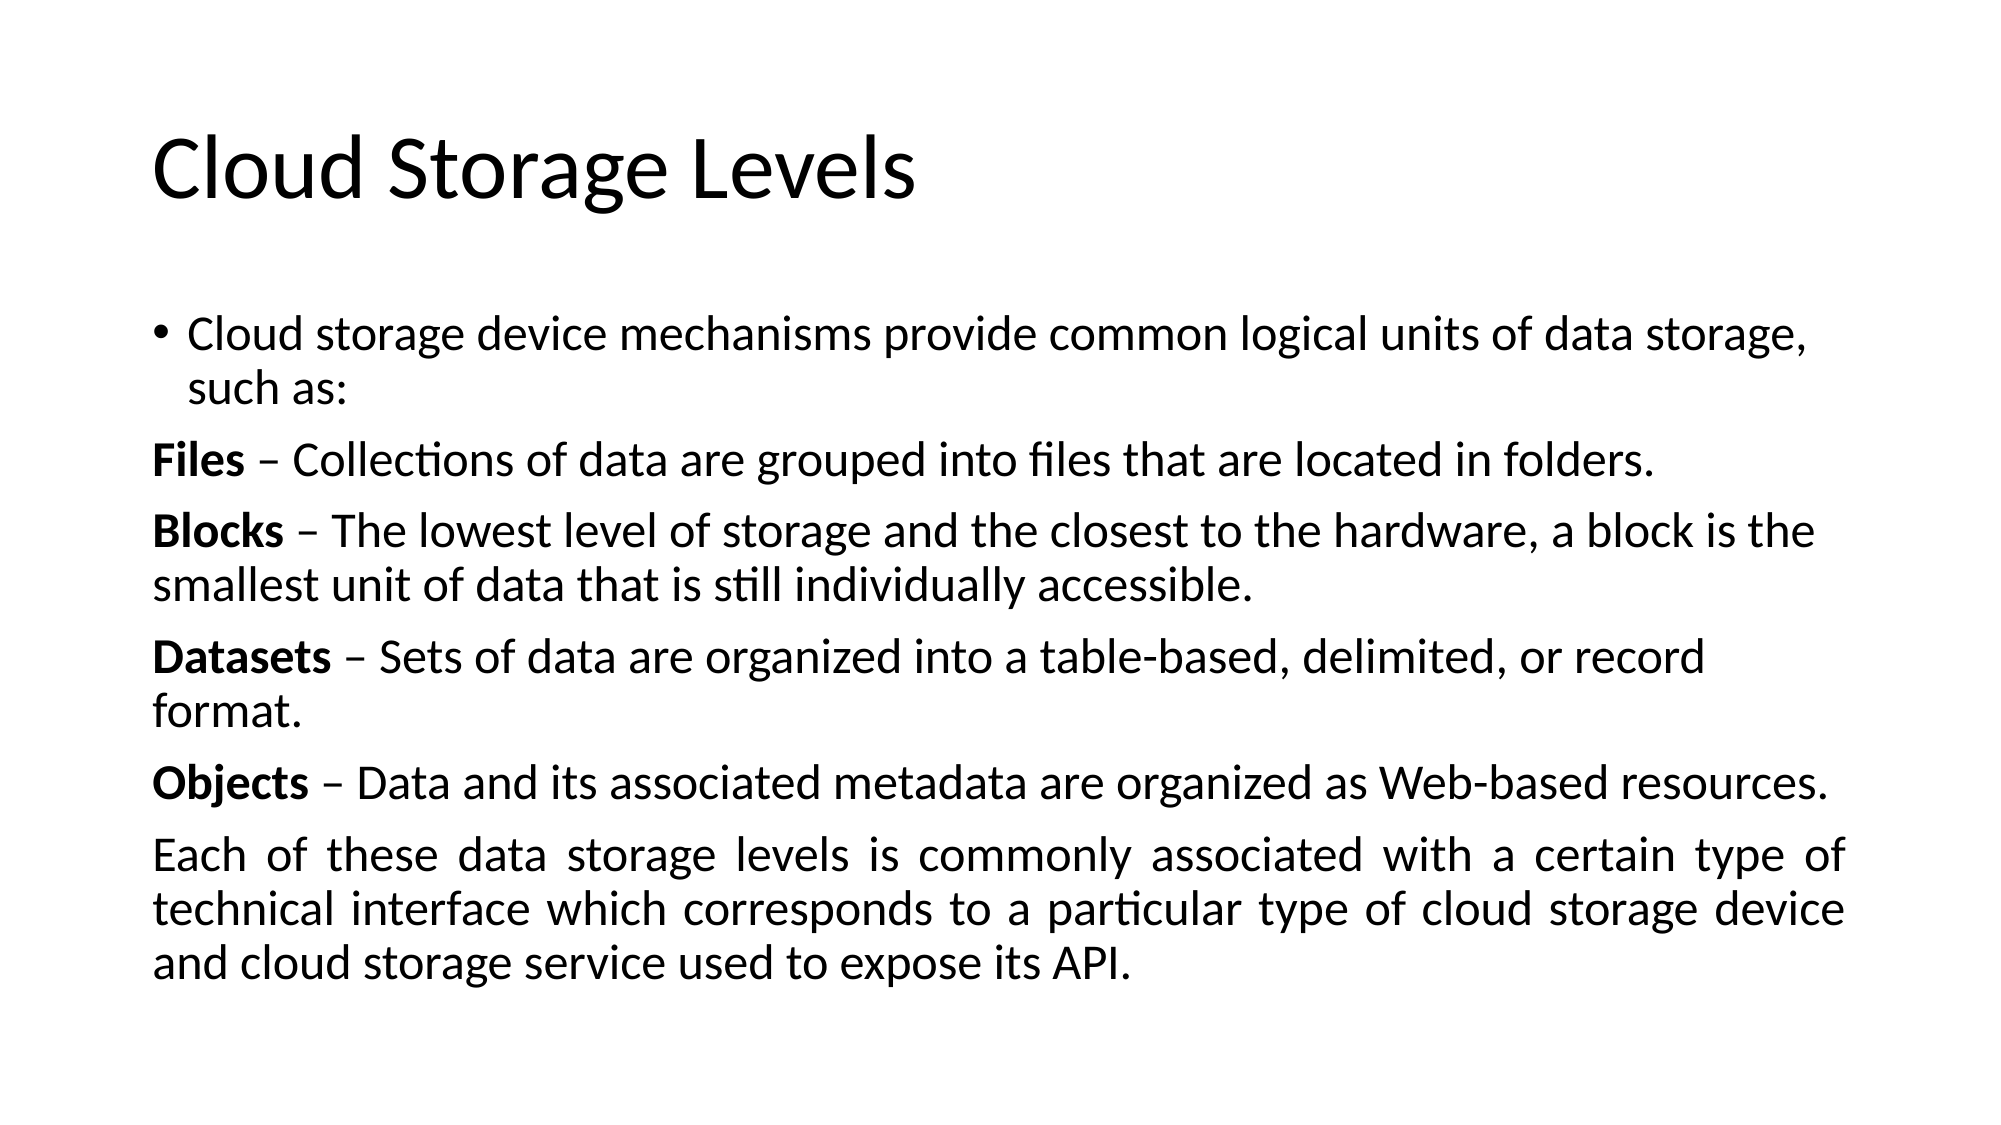

# Cloud Storage Levels
Cloud storage device mechanisms provide common logical units of data storage, such as:
Files – Collections of data are grouped into files that are located in folders.
Blocks – The lowest level of storage and the closest to the hardware, a block is the smallest unit of data that is still individually accessible.
Datasets – Sets of data are organized into a table-based, delimited, or record format.
Objects – Data and its associated metadata are organized as Web-based resources.
Each of these data storage levels is commonly associated with a certain type of technical interface which corresponds to a particular type of cloud storage device and cloud storage service used to expose its API.